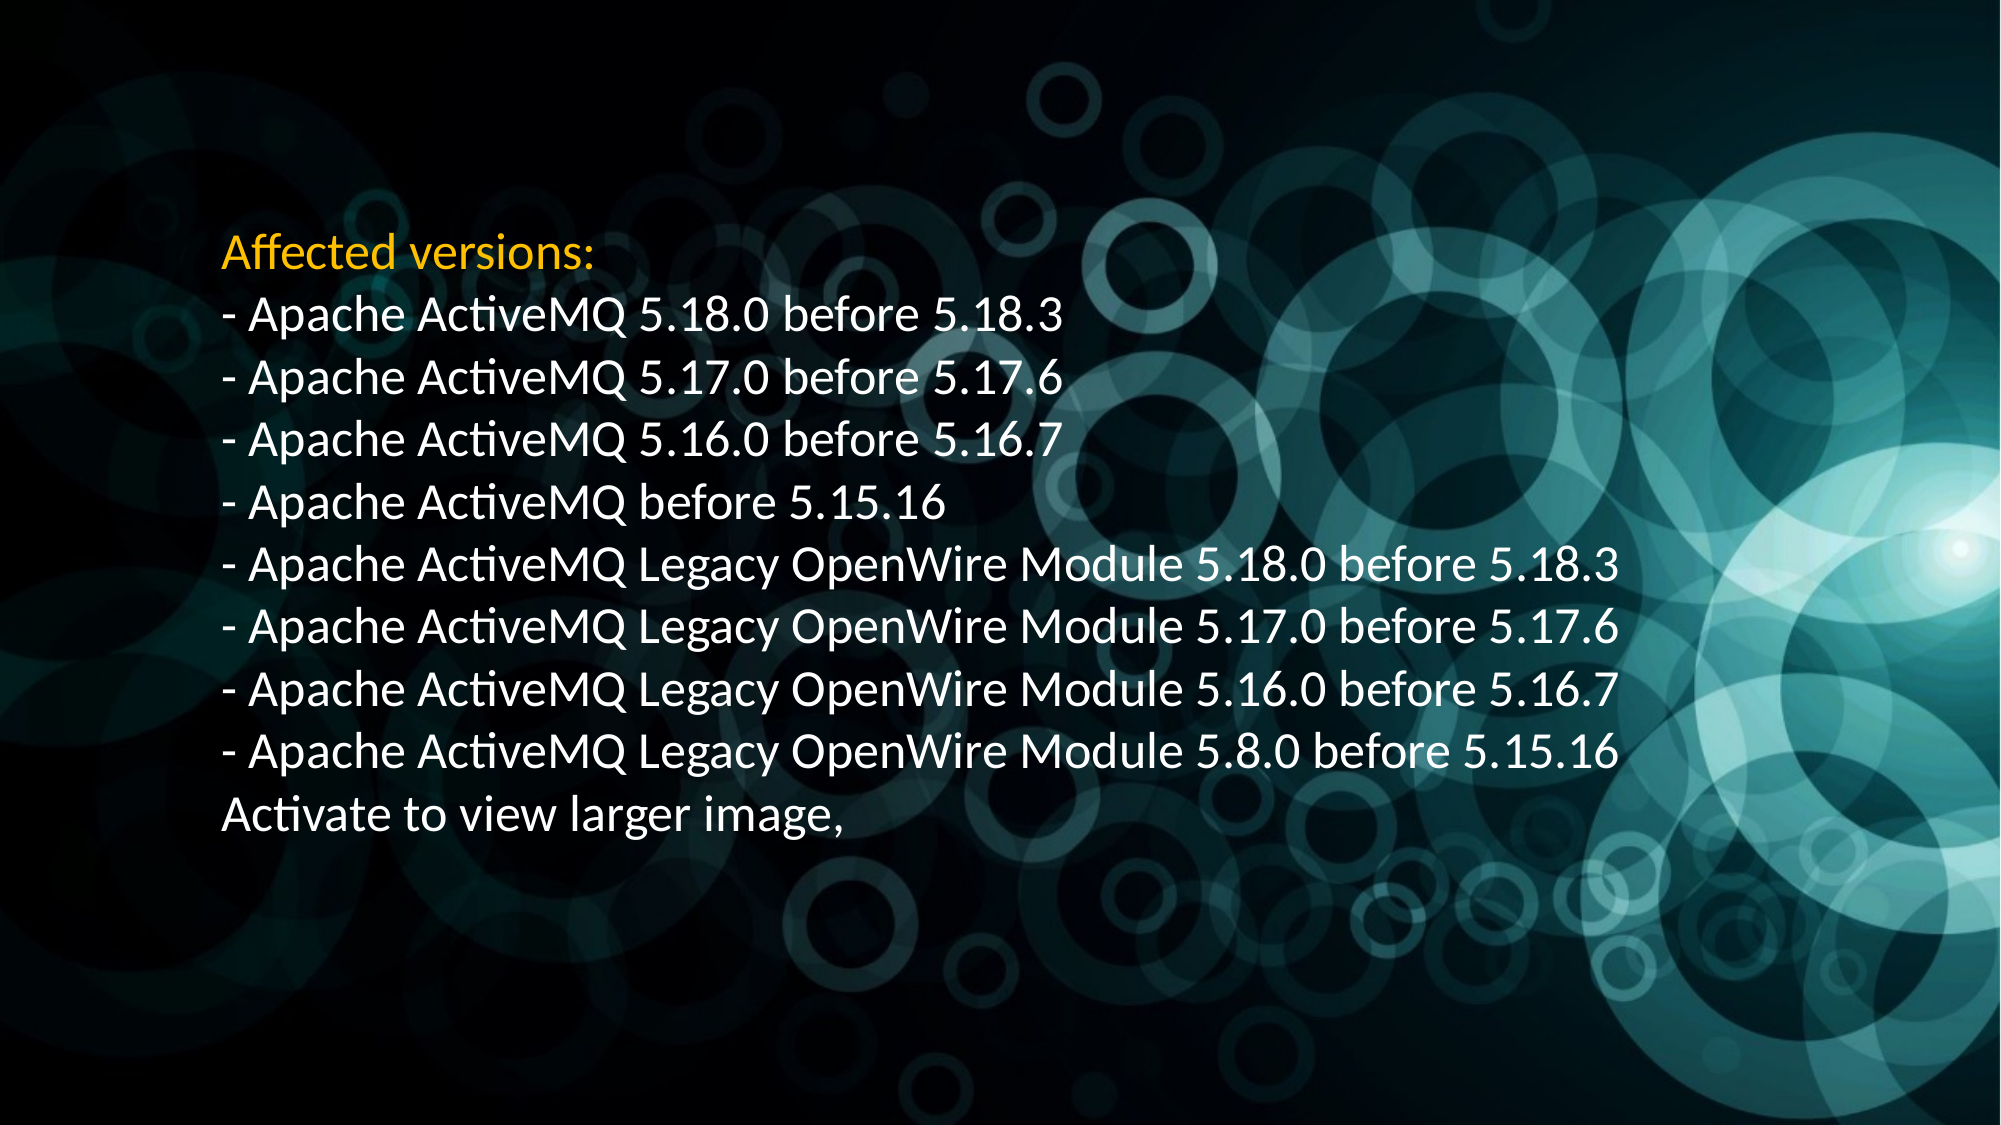

Affected versions:
- Apache ActiveMQ 5.18.0 before 5.18.3
- Apache ActiveMQ 5.17.0 before 5.17.6
- Apache ActiveMQ 5.16.0 before 5.16.7
- Apache ActiveMQ before 5.15.16
- Apache ActiveMQ Legacy OpenWire Module 5.18.0 before 5.18.3
- Apache ActiveMQ Legacy OpenWire Module 5.17.0 before 5.17.6
- Apache ActiveMQ Legacy OpenWire Module 5.16.0 before 5.16.7
- Apache ActiveMQ Legacy OpenWire Module 5.8.0 before 5.15.16
Activate to view larger image,